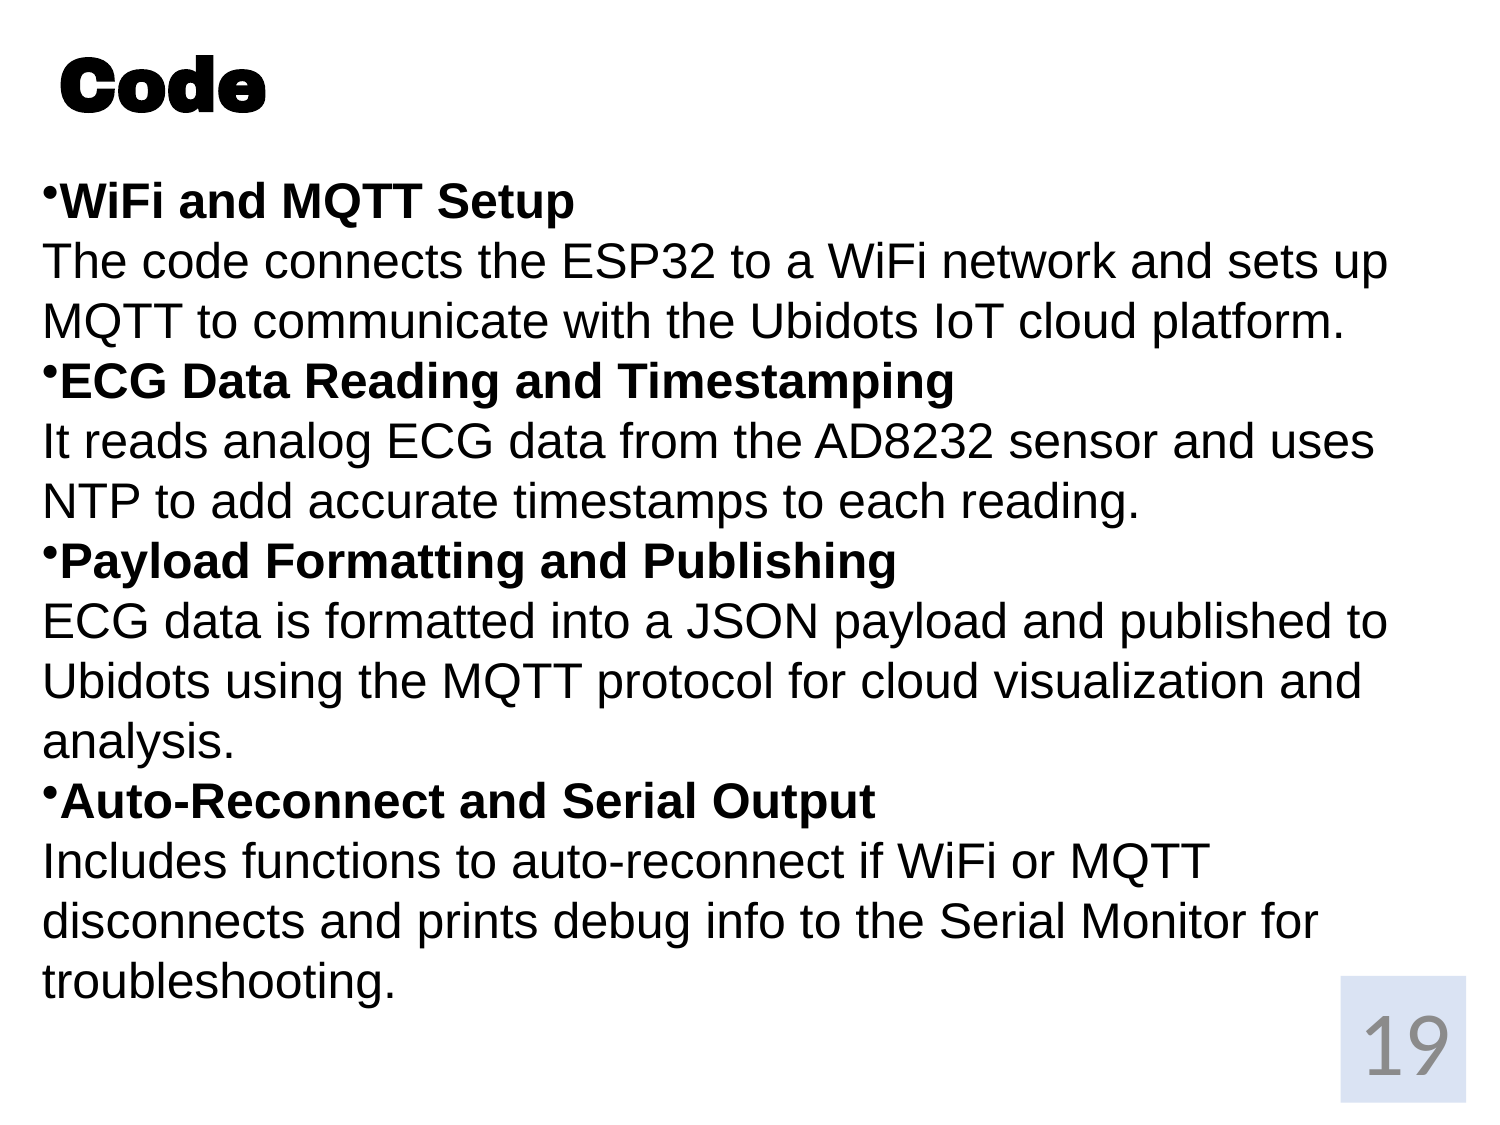

# Code
WiFi and MQTT Setup
The code connects the ESP32 to a WiFi network and sets up MQTT to communicate with the Ubidots IoT cloud platform.
ECG Data Reading and Timestamping
It reads analog ECG data from the AD8232 sensor and uses NTP to add accurate timestamps to each reading.
Payload Formatting and Publishing
ECG data is formatted into a JSON payload and published to Ubidots using the MQTT protocol for cloud visualization and analysis.
Auto-Reconnect and Serial Output
Includes functions to auto-reconnect if WiFi or MQTT disconnects and prints debug info to the Serial Monitor for troubleshooting.
19